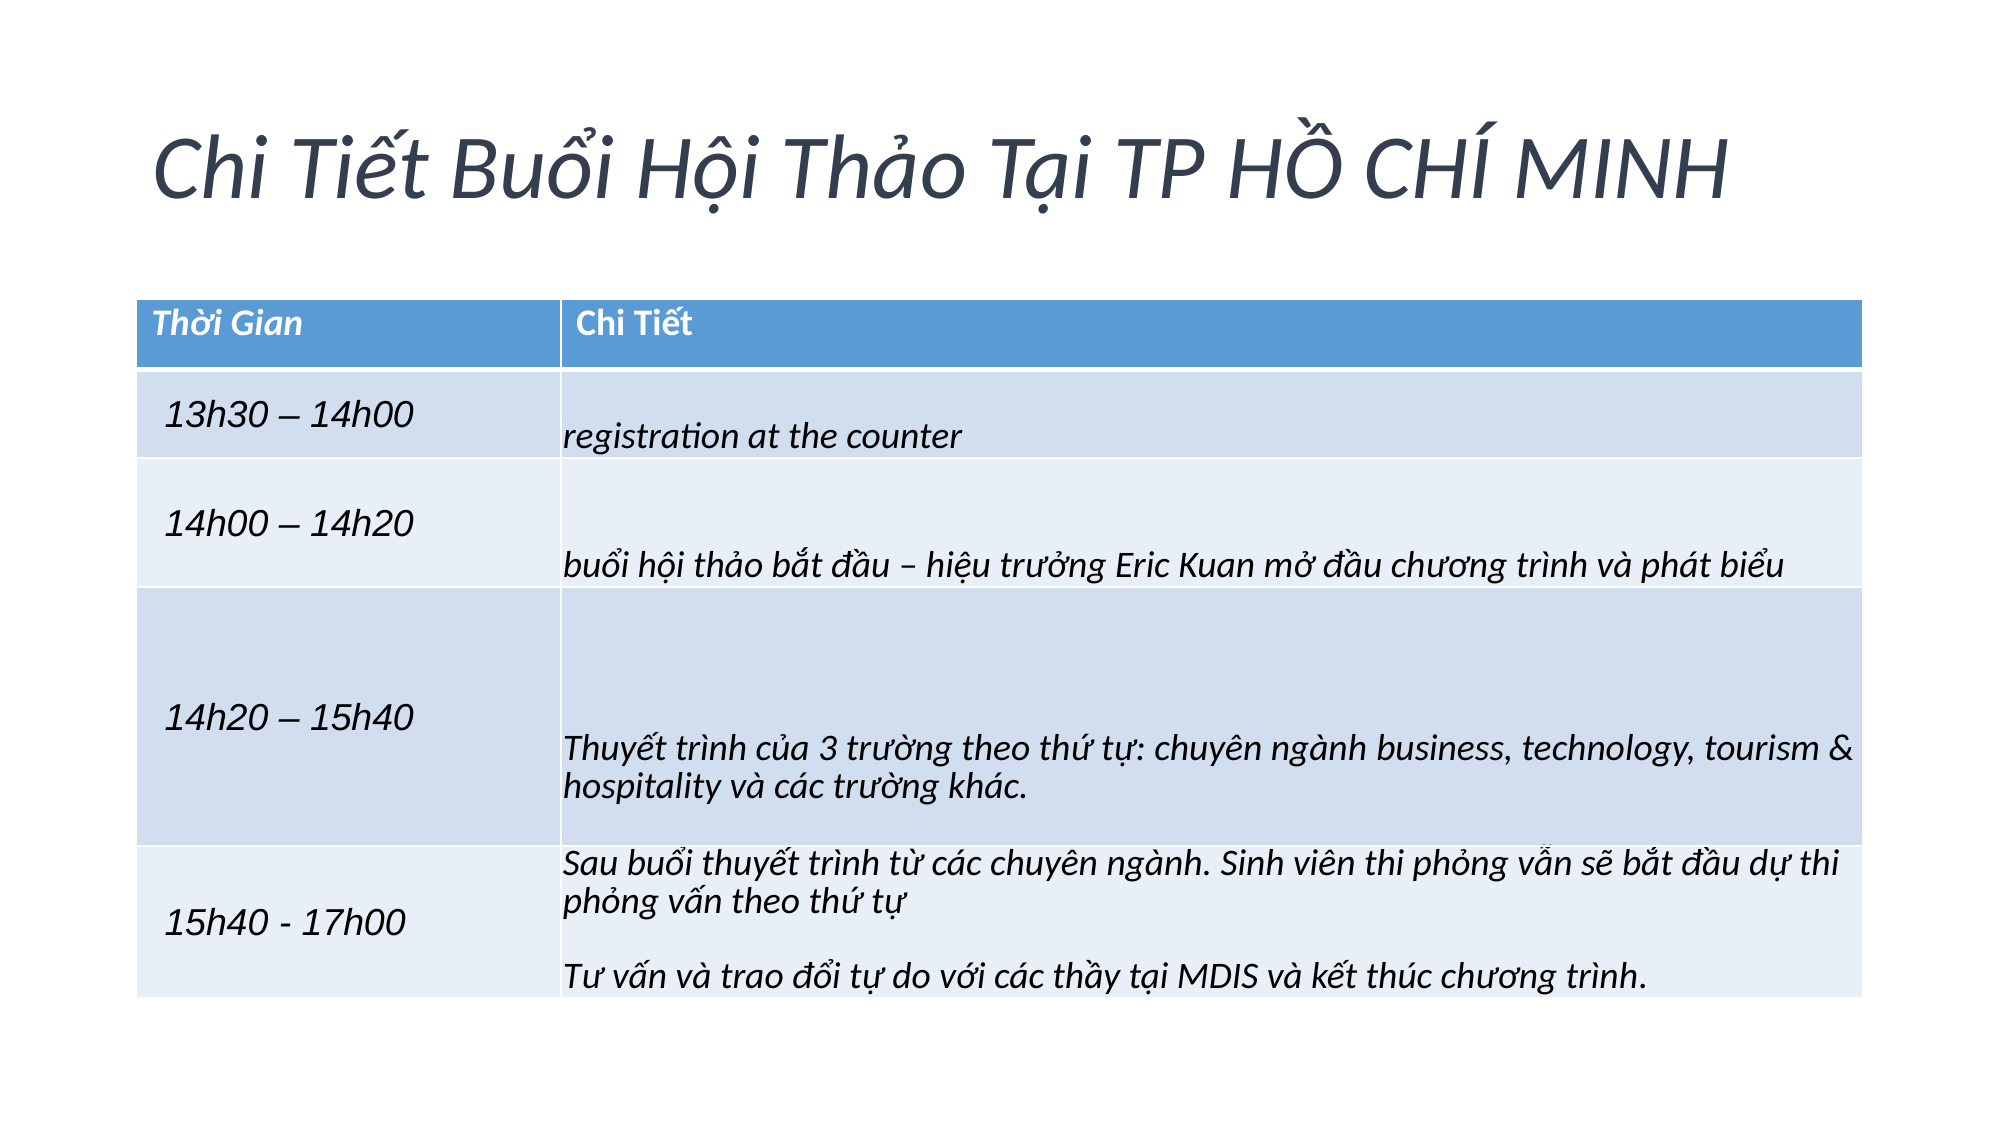

# Chi Tiết Buổi Hội Thảo Tại TP HỒ CHÍ MINH
| Thời Gian | Chi Tiết |
| --- | --- |
| 13h30 – 14h00 | registration at the counter |
| 14h00 – 14h20 | buổi hội thảo bắt đầu – hiệu trưởng Eric Kuan mở đầu chương trình và phát biểu |
| 14h20 – 15h40 | Thuyết trình của 3 trường theo thứ tự: chuyên ngành business, technology, tourism & hospitality và các trường khác. |
| 15h40 - 17h00 | Sau buổi thuyết trình từ các chuyên ngành. Sinh viên thi phỏng vẫn sẽ bắt đầu dự thi phỏng vấn theo thứ tự Tư vấn và trao đổi tự do với các thầy tại MDIS và kết thúc chương trình. |